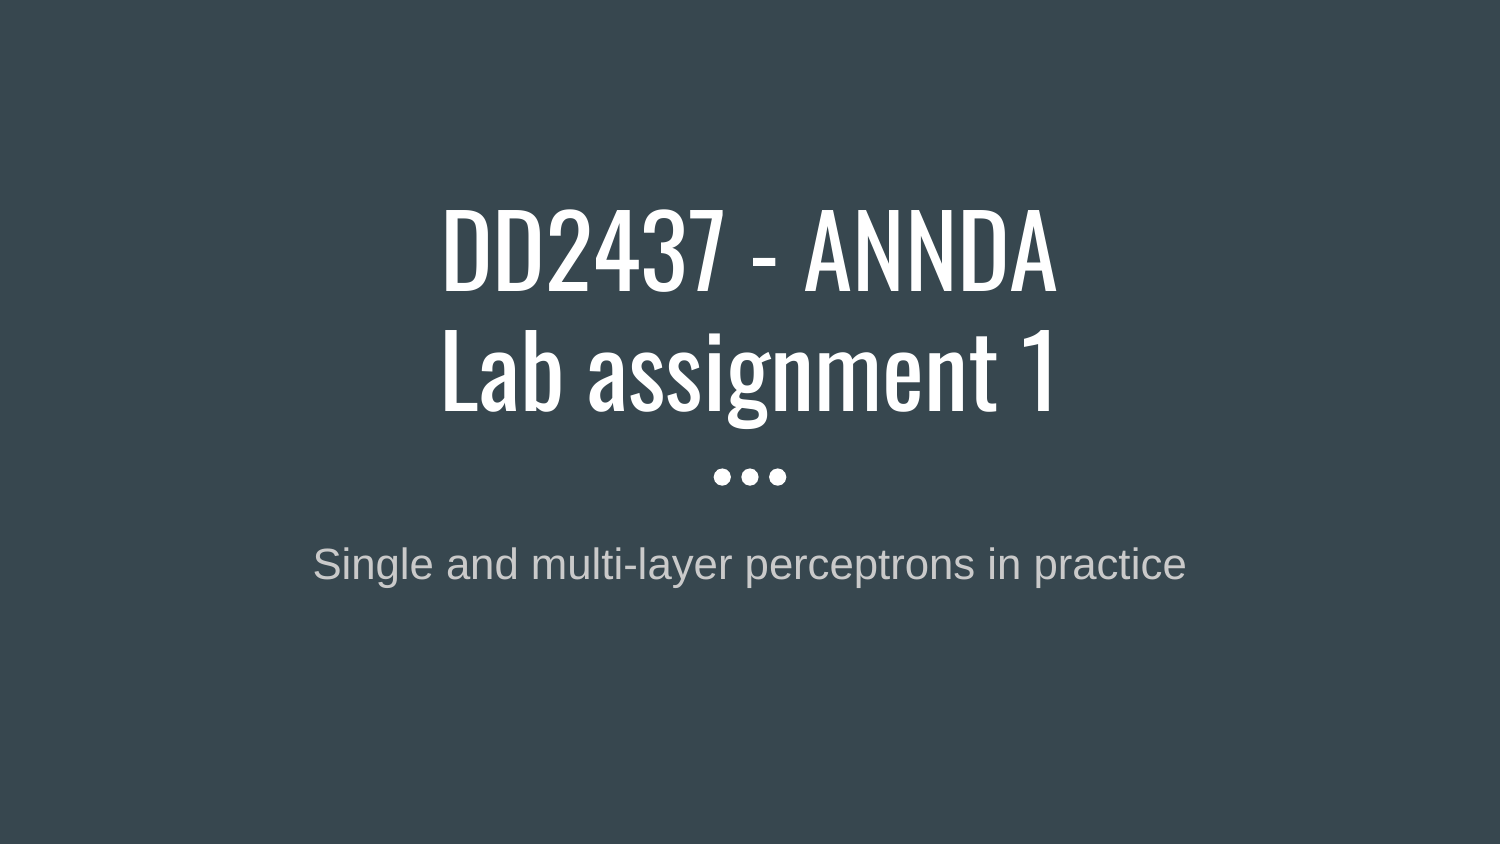

# DD2437 - ANNDA
Lab assignment 1
Single and multi-layer perceptrons in practice